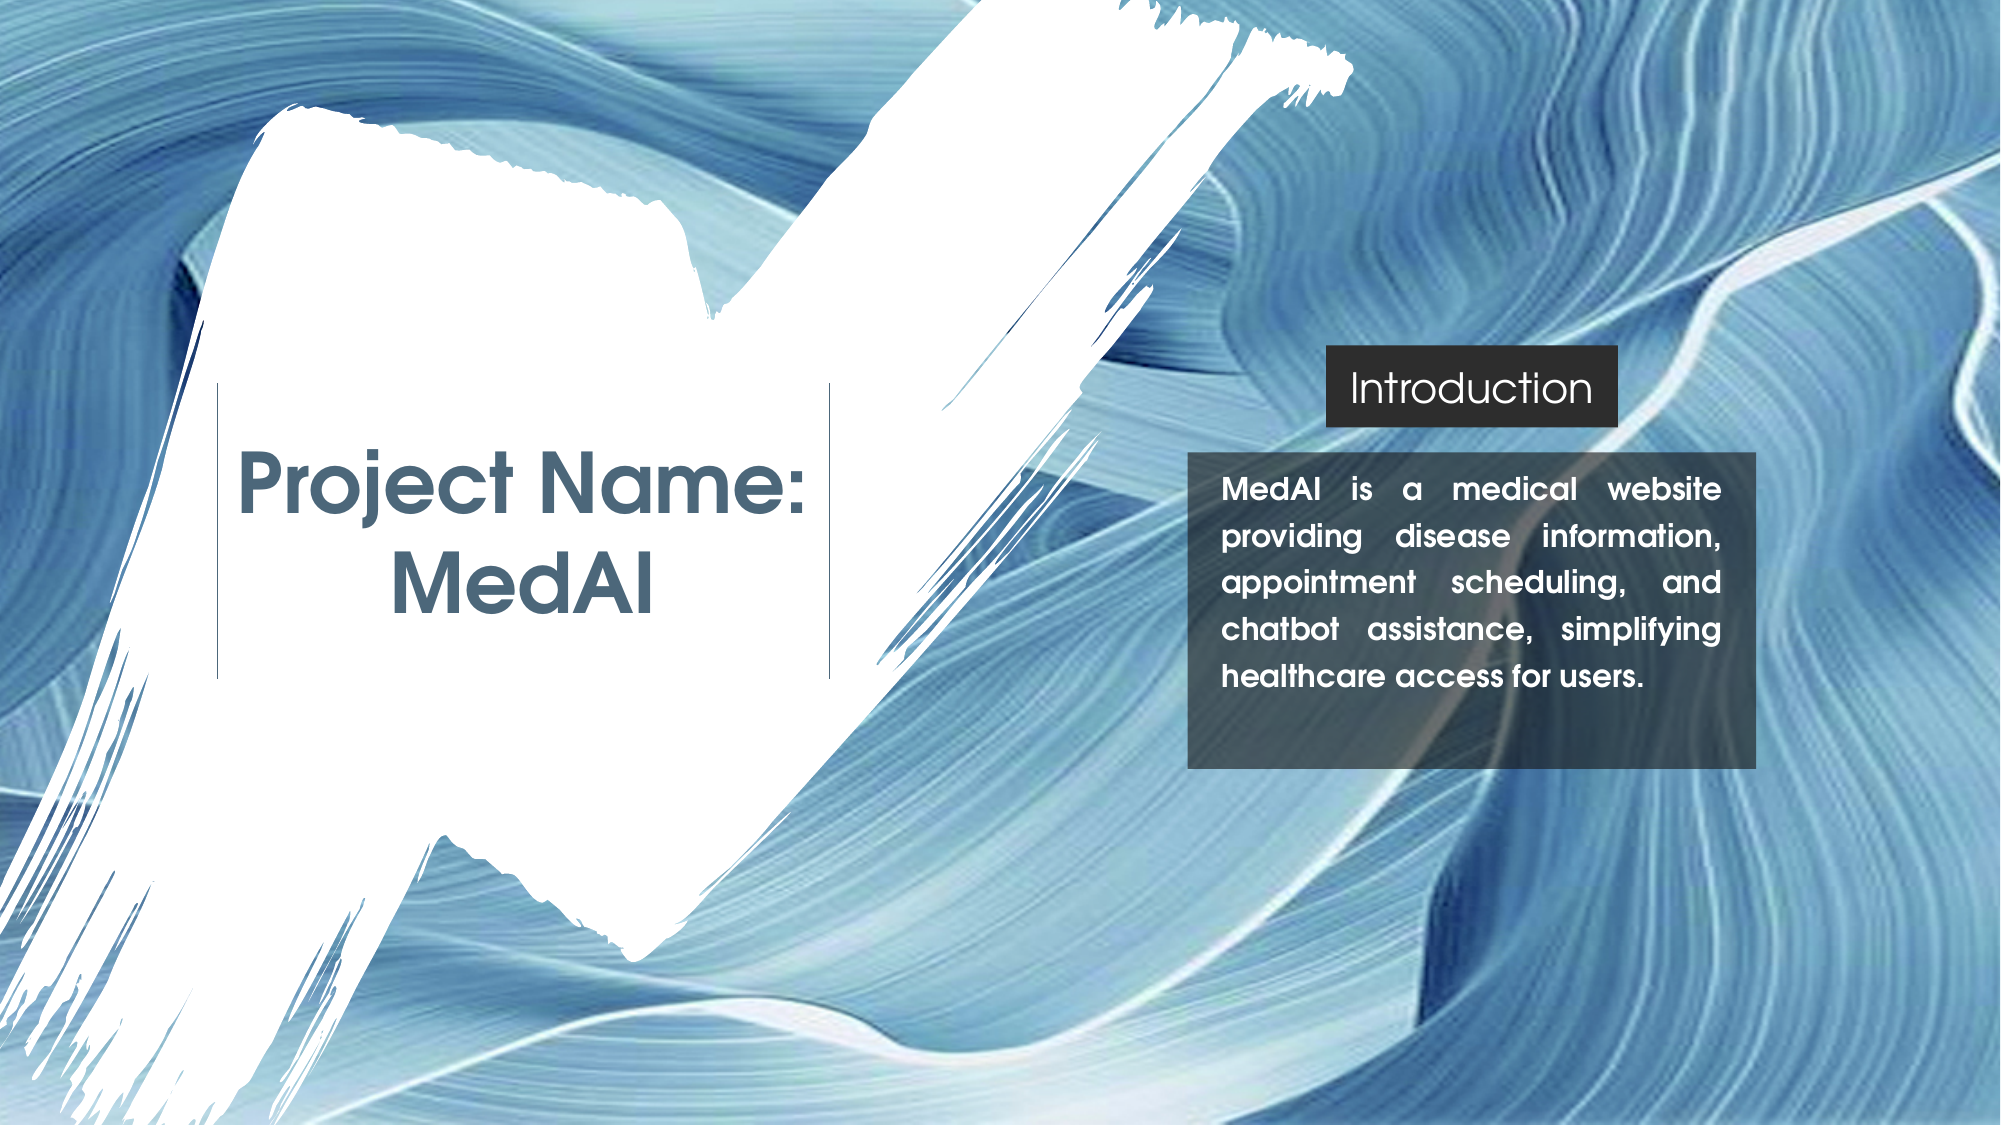

Introduction
Project Name:
MedAI

MedAI is a medical website providing disease information, appointment scheduling, and chatbot assistance, simplifying healthcare access for users.